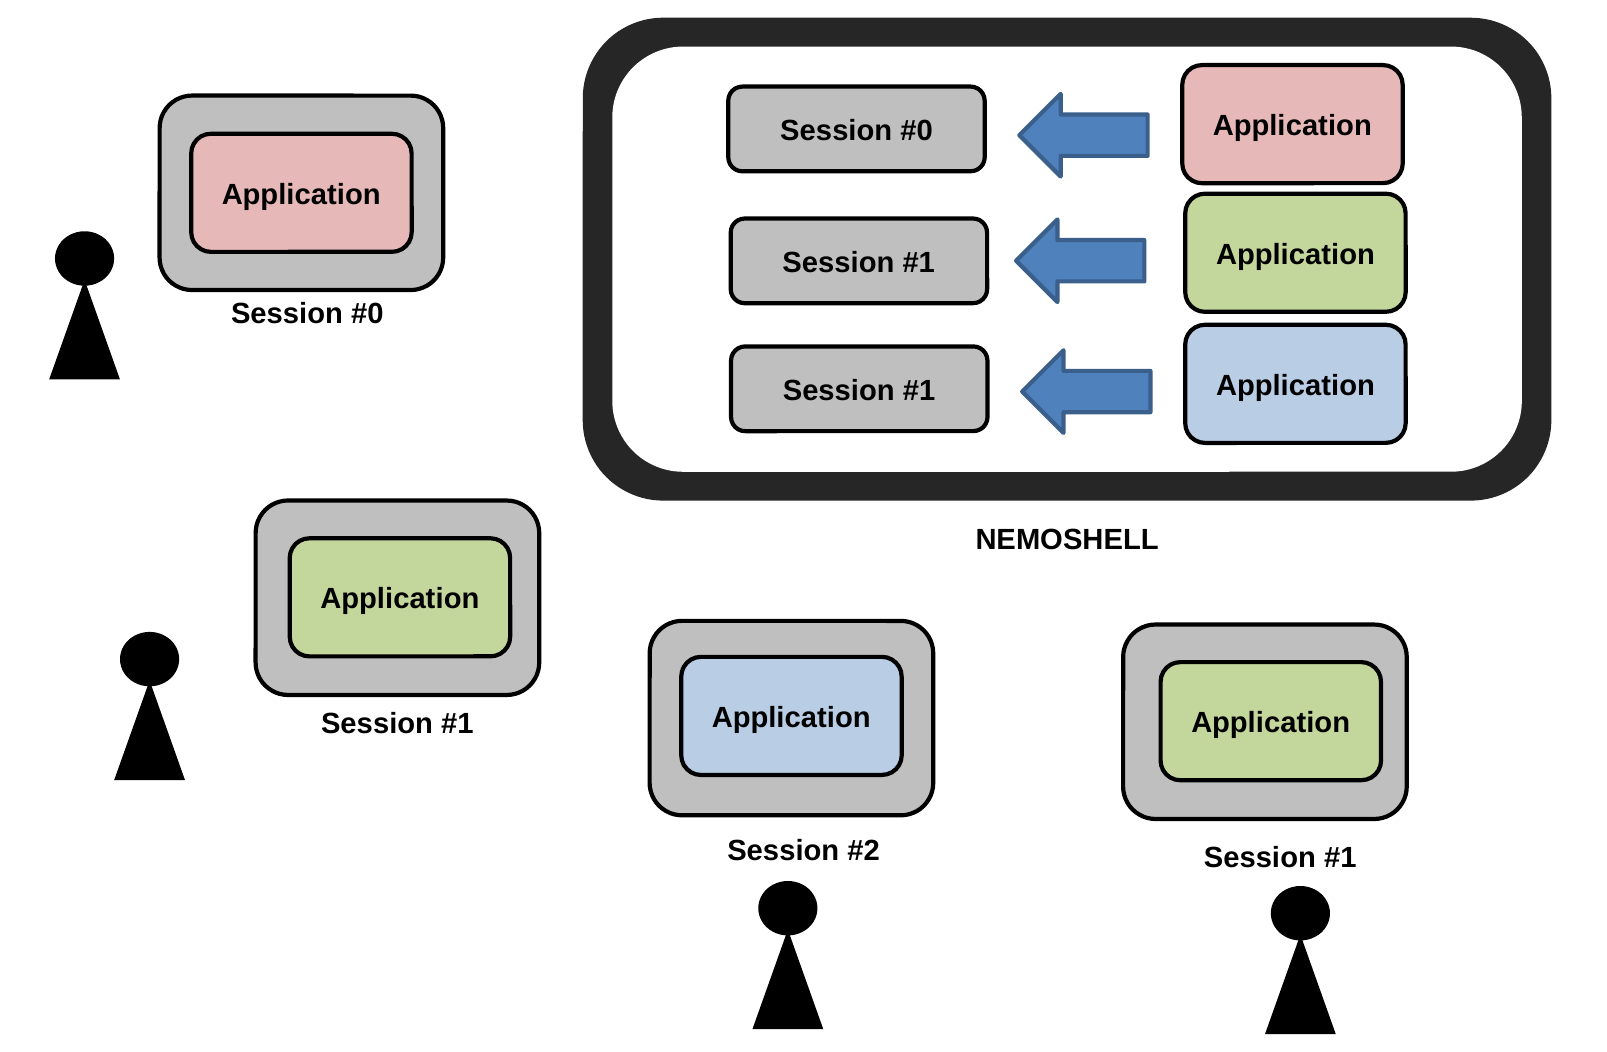

Application

Session #0

Application
Application

Session #1

Session #0
Application

Session #1

NEMOSHELL
Application

Application
Application
Session #1
Session #2
Session #1

Mobile Client